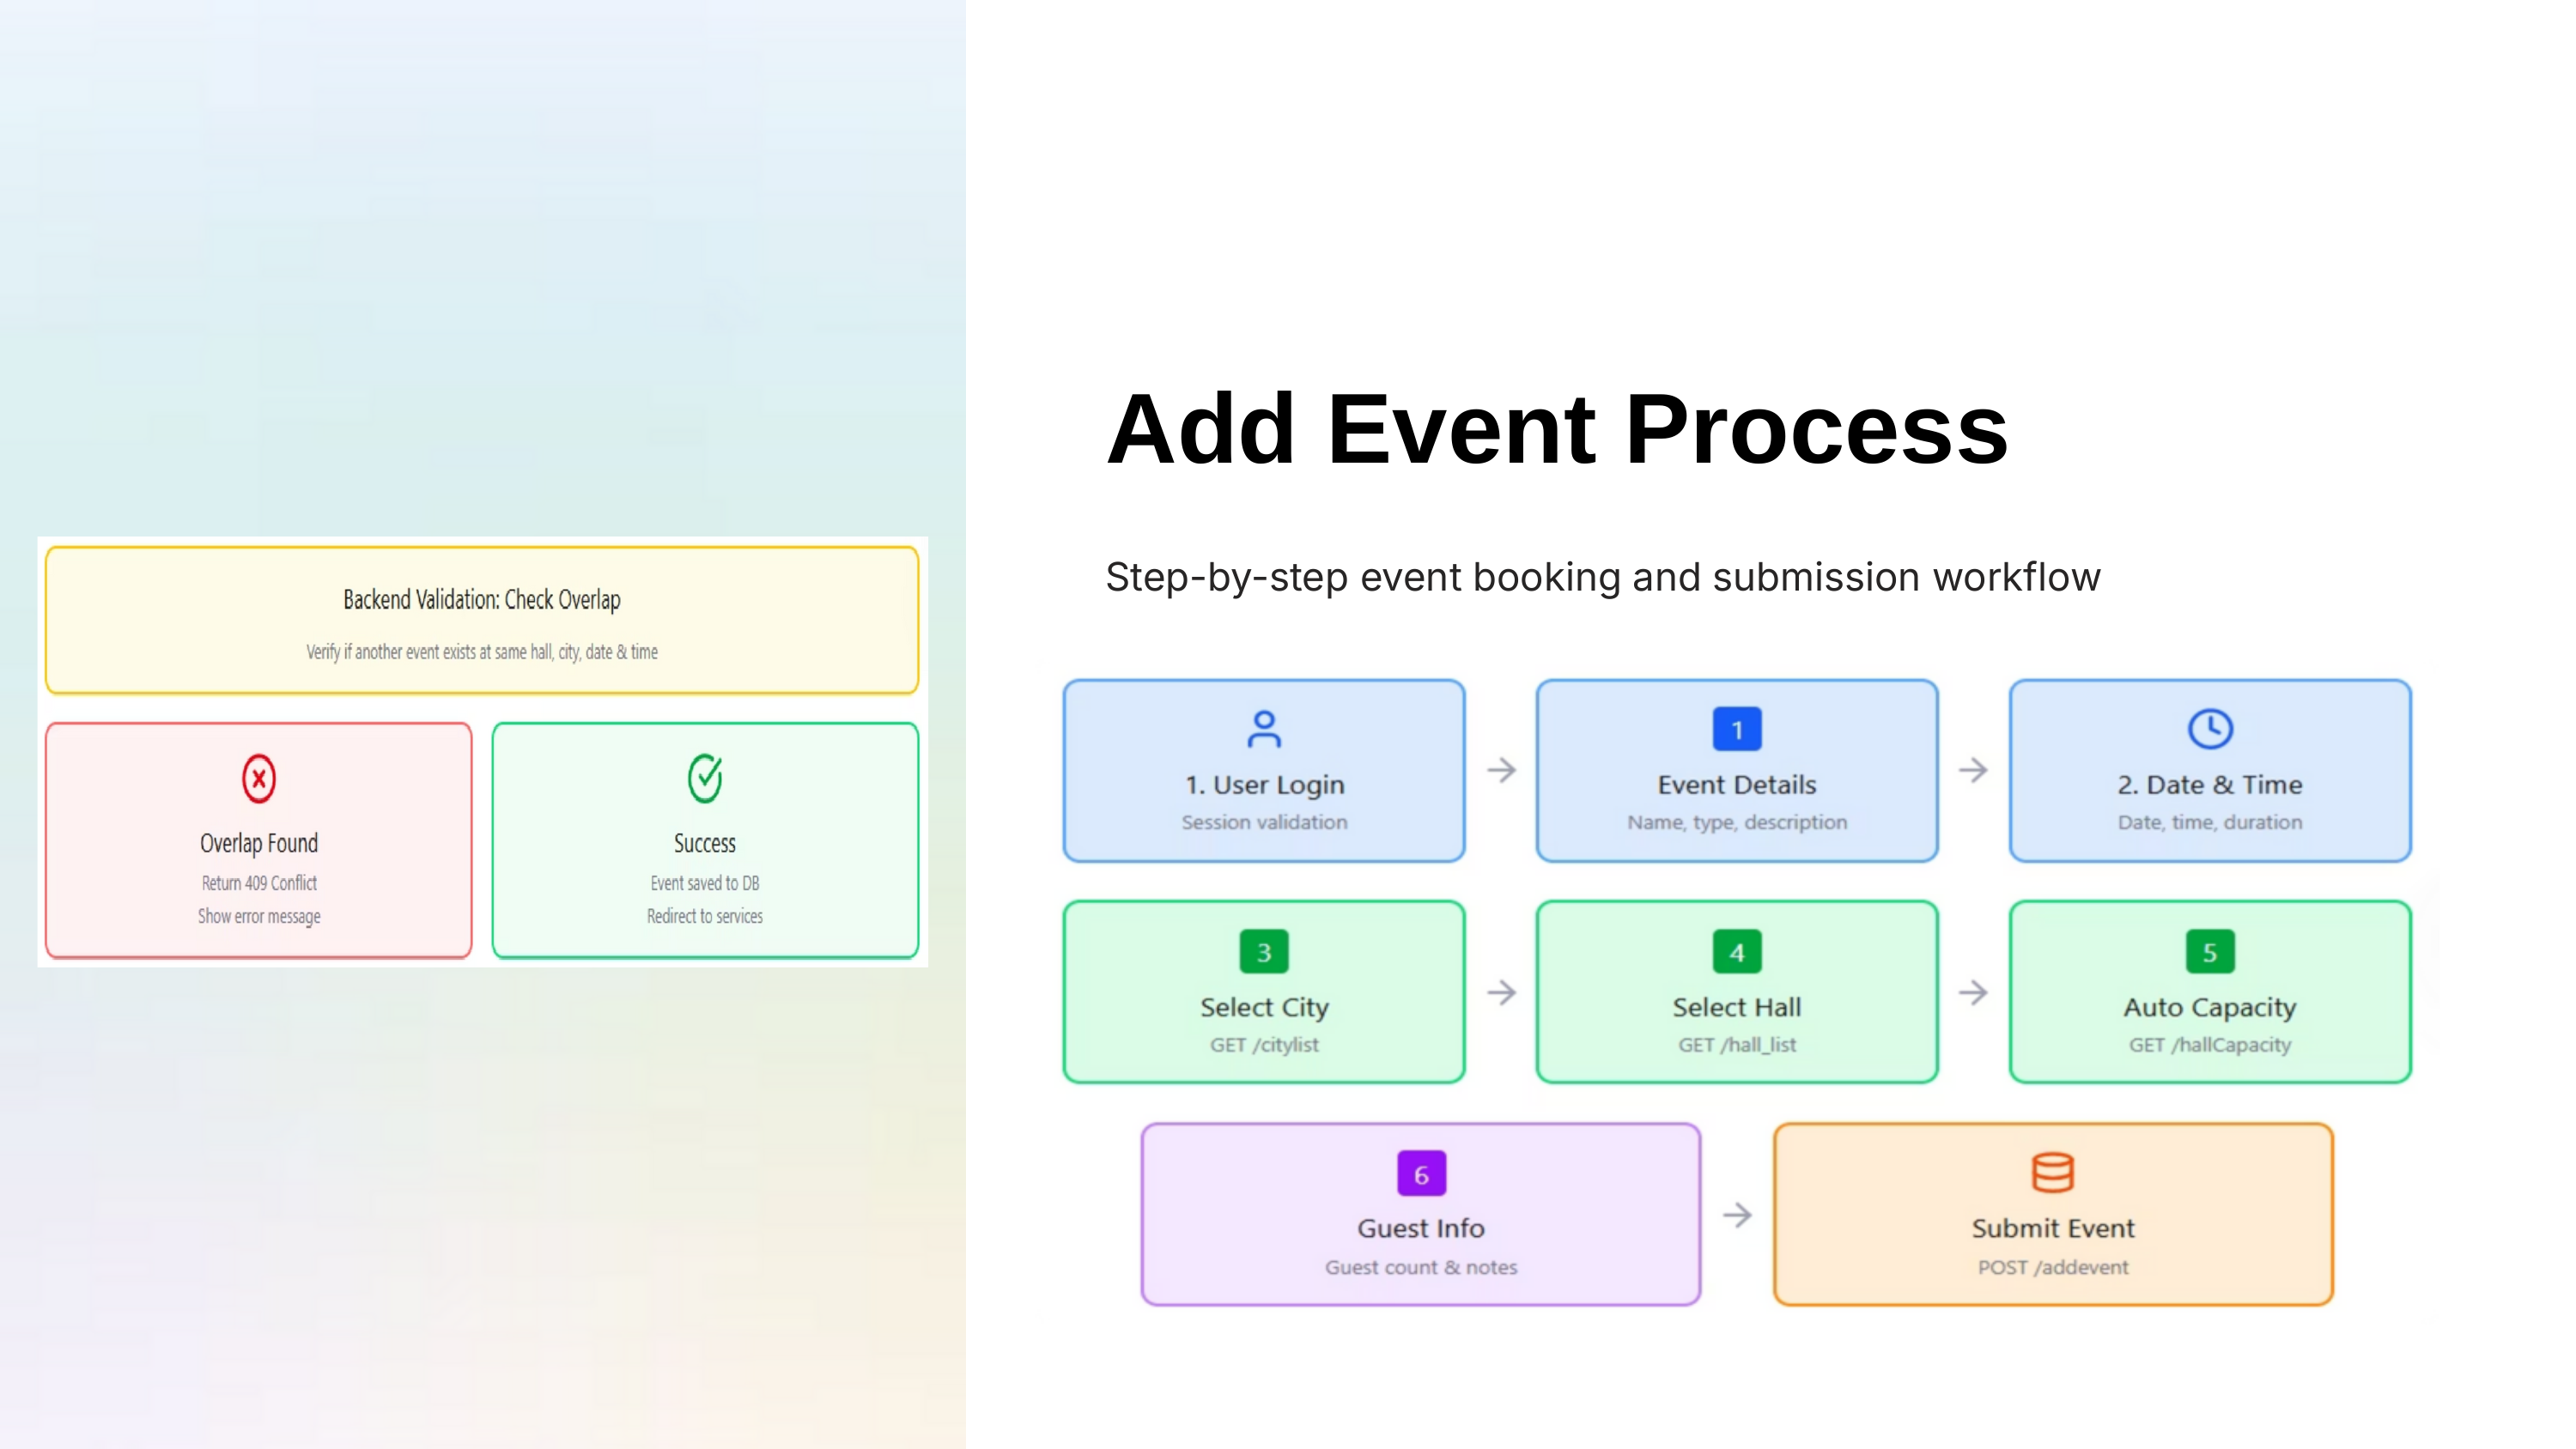

Add Event Process
Step-by-step event booking and submission workflow